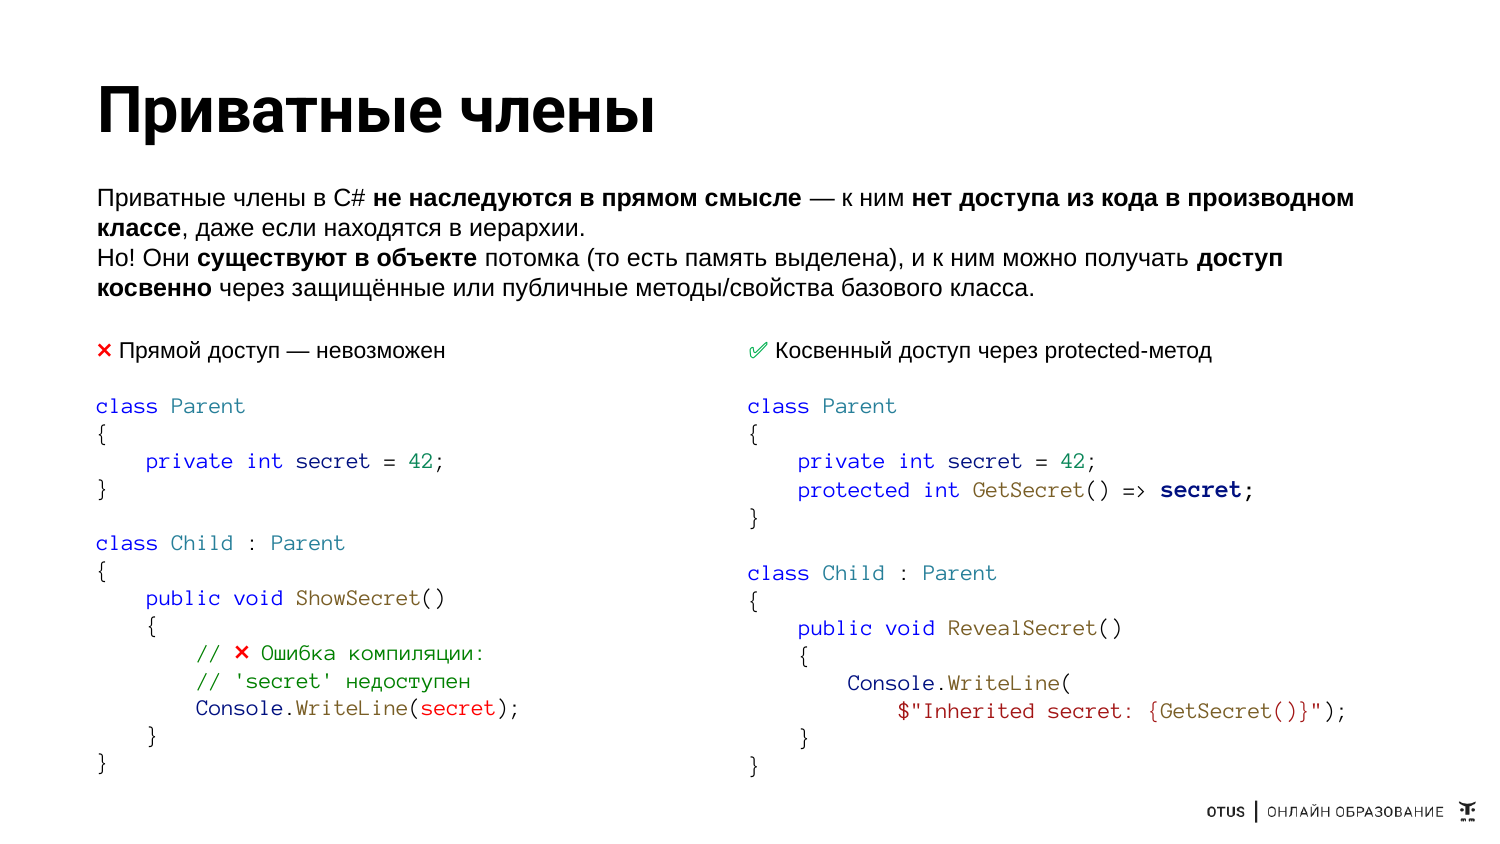

# Приватные члены
Приватные члены в C# не наследуются в прямом смысле — к ним нет доступа из кода в производном классе, даже если находятся в иерархии.
Но! Они существуют в объекте потомка (то есть память выделена), и к ним можно получать доступ косвенно через защищённые или публичные методы/свойства базового класса.
❌ Прямой доступ — невозможен

class Parent
{
    private int secret = 42;
}
class Child : Parent
{
    public void ShowSecret()
    {
        // ❌ Ошибка компиляции:
        // 'secret' недоступен
        Console.WriteLine(secret);
    }
}
✅ Косвенный доступ через protected-метод

class Parent
{
    private int secret = 42;
    protected int GetSecret() => secret;
}
class Child : Parent
{
    public void RevealSecret()
    {
        Console.WriteLine(
	$"Inherited secret: {GetSecret()}");
    }
}